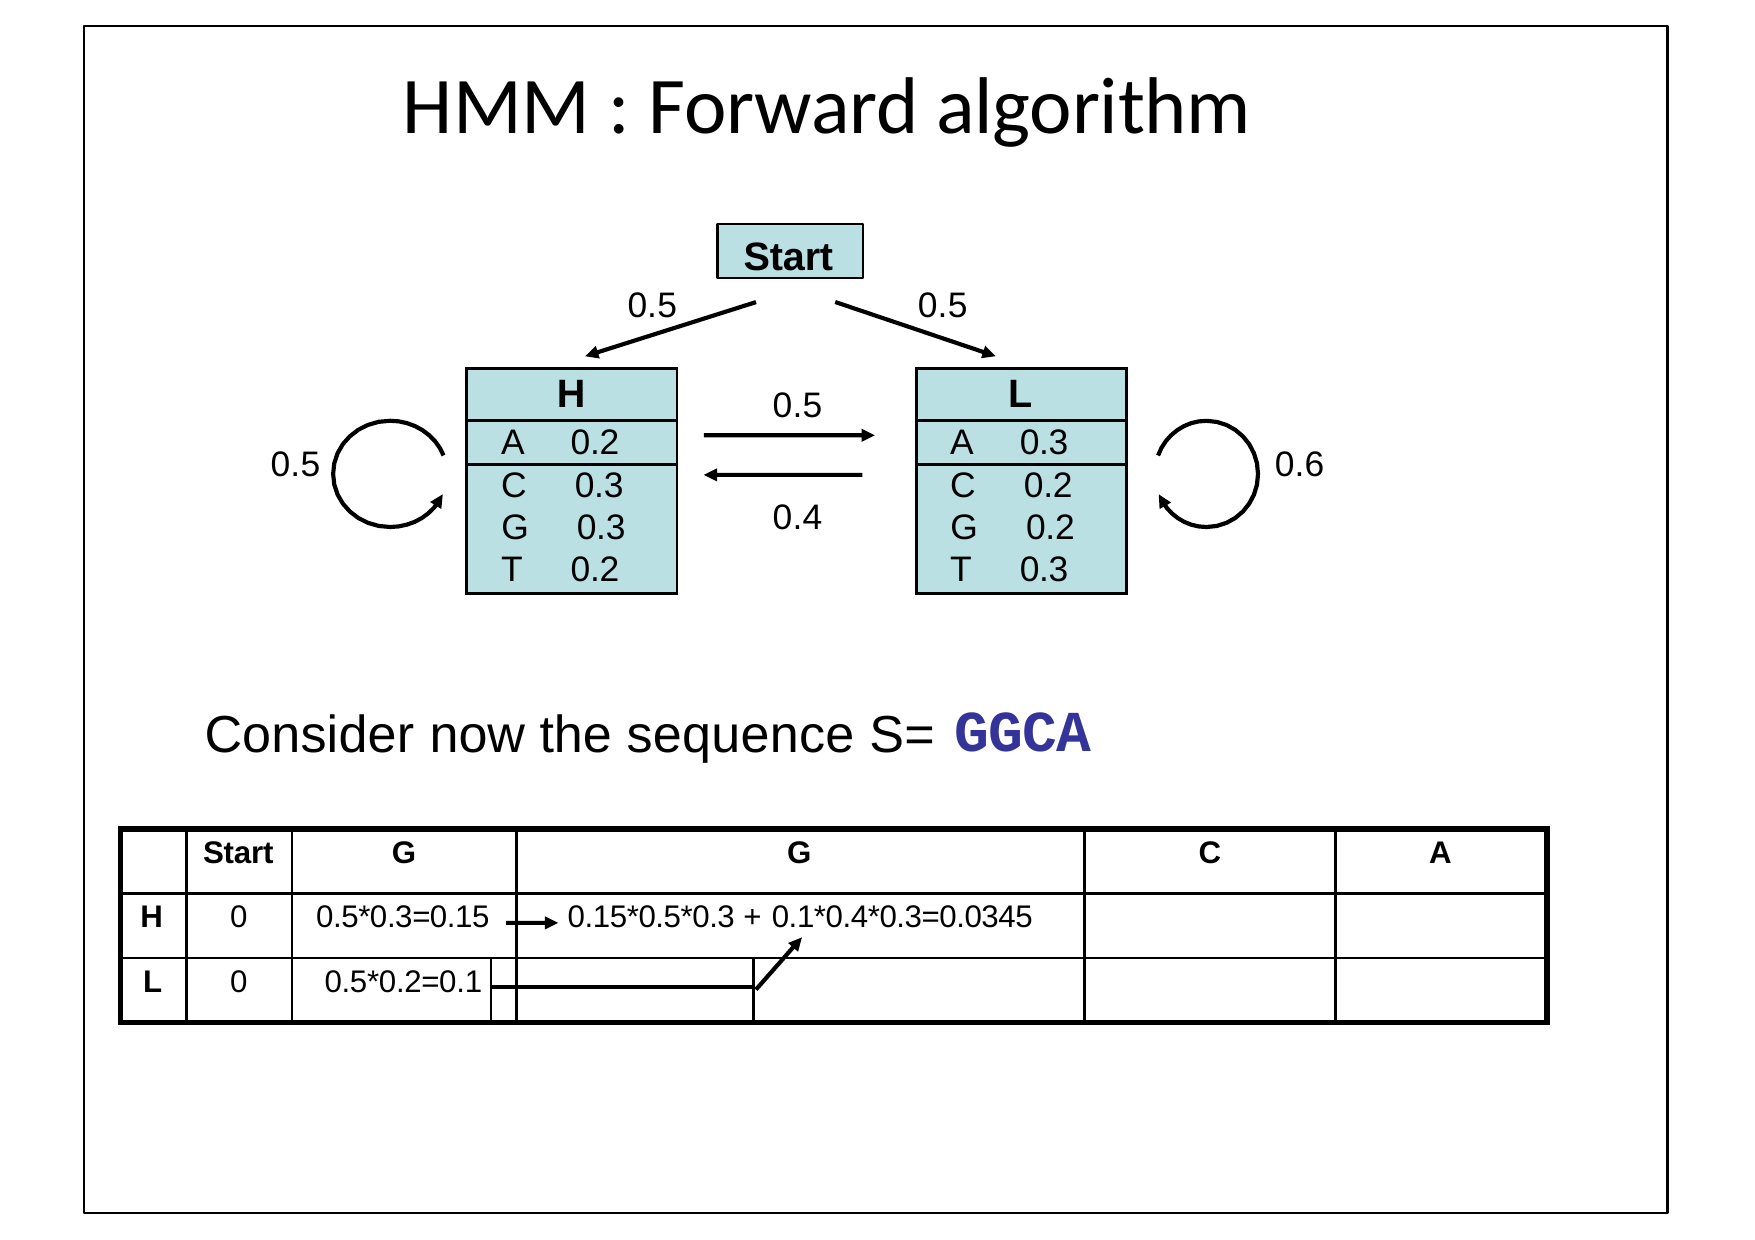

# HMM : Forward algorithm
Start
0.5
0.5

| H |  |
| --- | --- |
| A | 0.2 |
| C | 0.3 |
| G | 0.3 |
| T | 0.2 |
| L |  |
| --- | --- |
| A | 0.3 |
| C | 0.2 |
| G | 0.2 |
| T | 0.3 |
0.5

0.5
0.6

0.4
Consider now the sequence S= GGCA
|  | Start | G |  | G |  | C | A |
| --- | --- | --- | --- | --- | --- | --- | --- |
| H | 0 | 0.5\*0.3=0.15 |  | 0.15\*0.5\*0.3 + 0.1\*0.4\*0.3=0.0345 |  |  |  |
| L | 0 | 0.5\*0.2=0.1 |  |  |  |  |  |
|  |  |  |  |  |  |  |  |